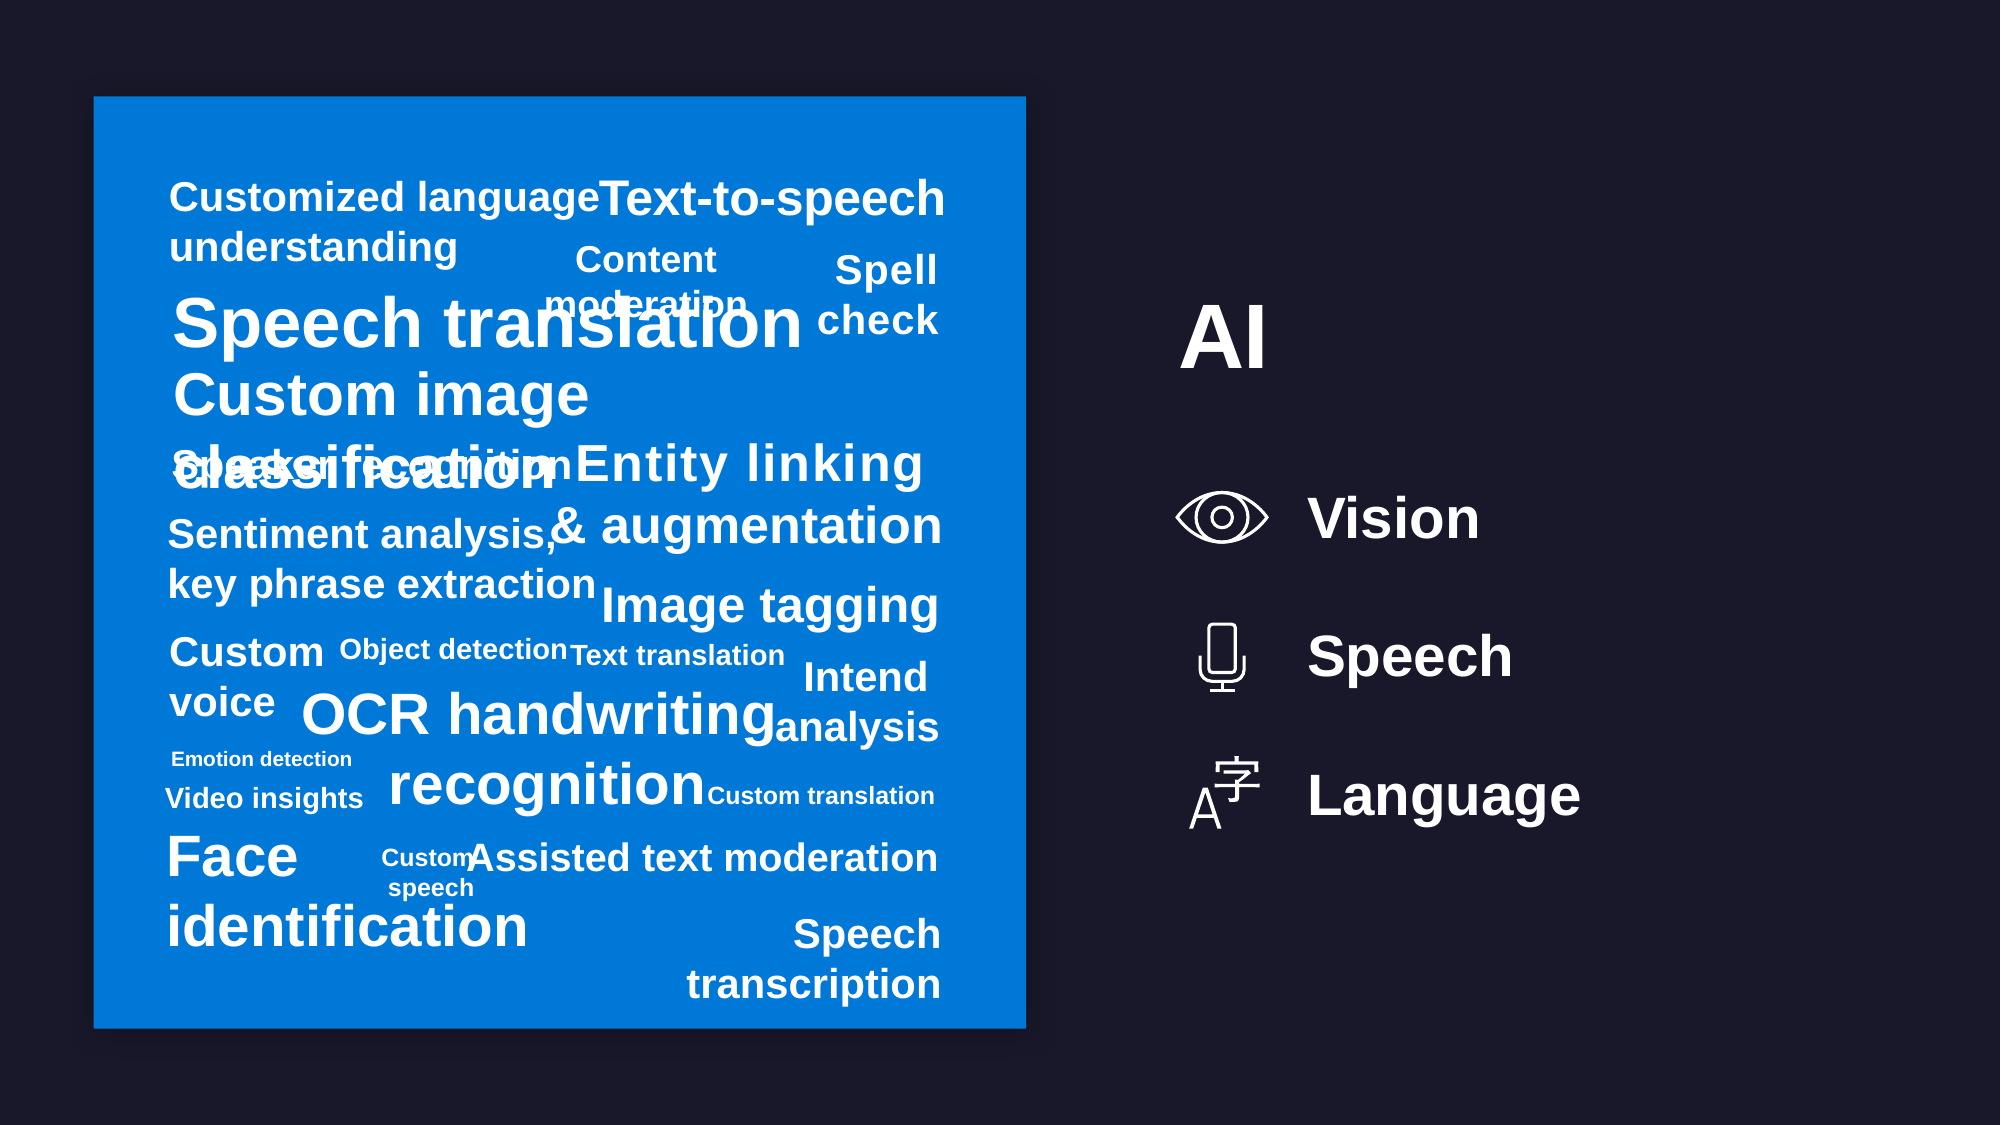

Text-to-speech
Customized language
understanding
Content moderation
Spell check
Speech translation
Custom image classification
Entity linking
& augmentation
Speaker recognition
Sentiment analysis,
key phrase extraction
Image tagging
Custom
voice
Object detection
Text translation
Intend
analysis
OCR handwriting
recognition
Emotion detection
Custom translation
Video insights
Face identification
Assisted text moderation
Custom speech
Speech transcription
AI
Vision
Speech
Language